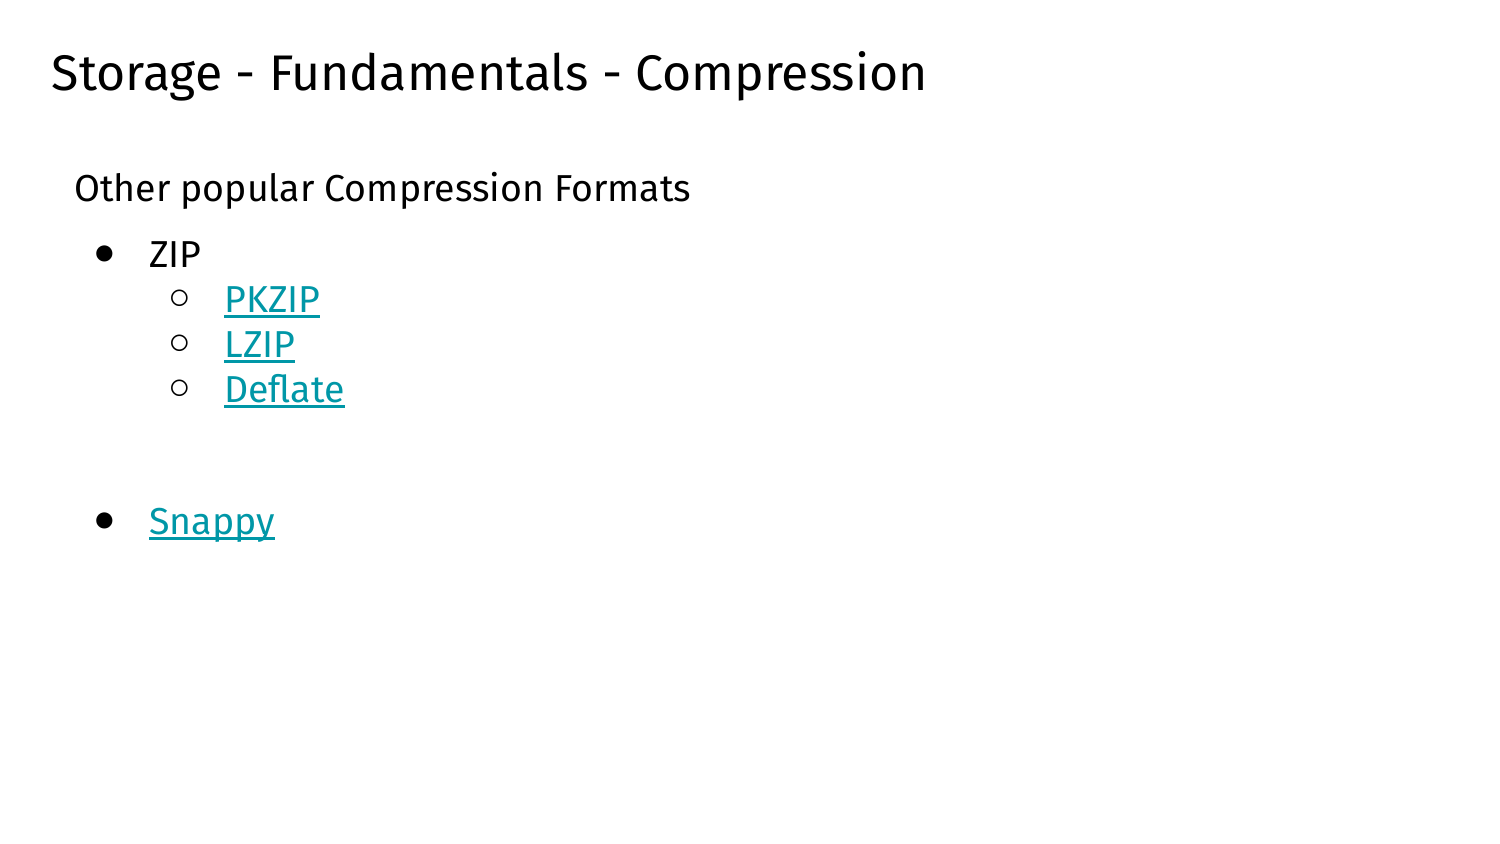

# Storage - Fundamentals - Compression
Other popular Compression Formats
ZIP
PKZIP
LZIP
Deflate

Snappy